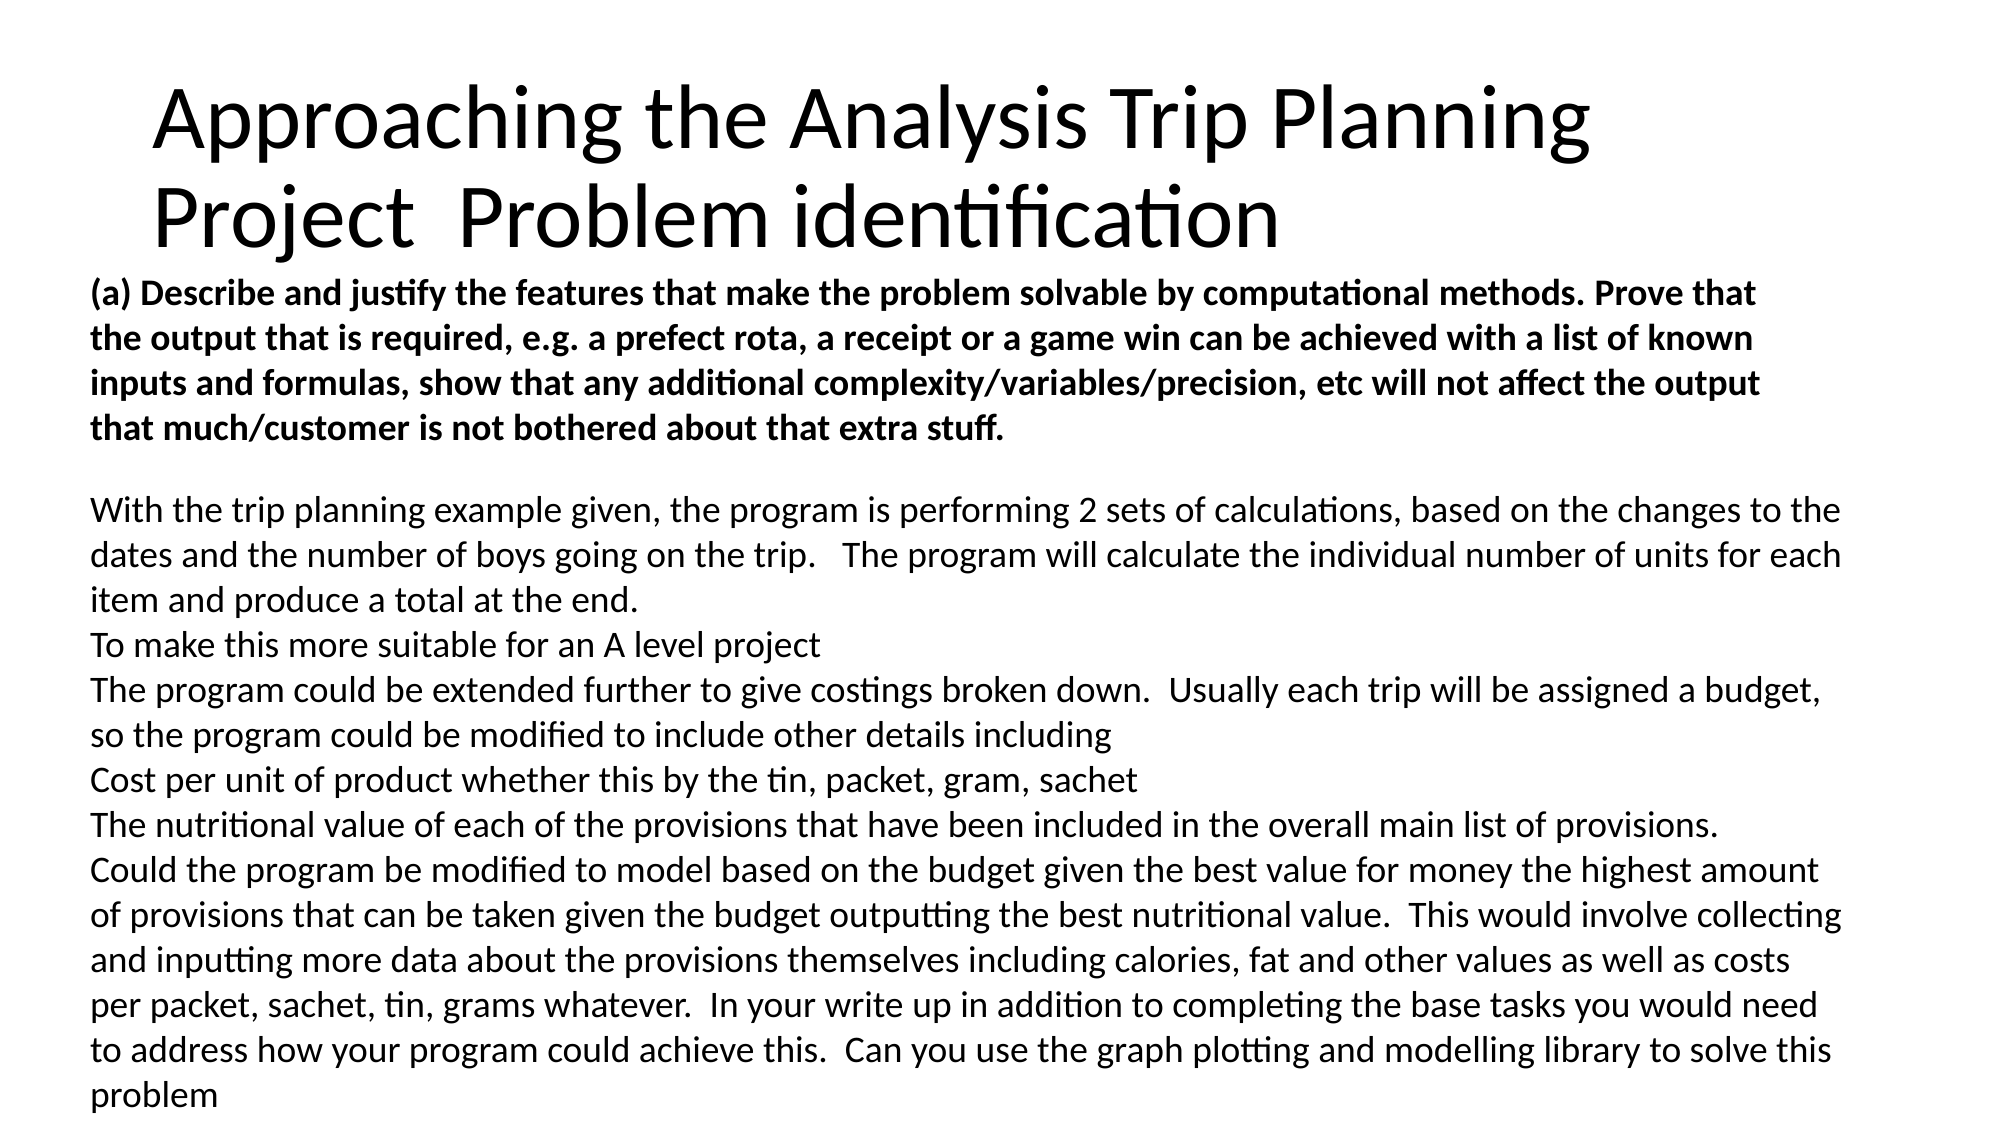

# Approaching the Analysis Trip Planning Project  Problem identification
(a) Describe and justify the features that make the problem solvable by computational methods. Prove that the output that is required, e.g. a prefect rota, a receipt or a game win can be achieved with a list of known inputs and formulas, show that any additional complexity/variables/precision, etc will not affect the output that much/customer is not bothered about that extra stuff.
With the trip planning example given, the program is performing 2 sets of calculations, based on the changes to the dates and the number of boys going on the trip.   The program will calculate the individual number of units for each item and produce a total at the end.
To make this more suitable for an A level project
The program could be extended further to give costings broken down.  Usually each trip will be assigned a budget, so the program could be modified to include other details including
Cost per unit of product whether this by the tin, packet, gram, sachet
The nutritional value of each of the provisions that have been included in the overall main list of provisions.
Could the program be modified to model based on the budget given the best value for money the highest amount of provisions that can be taken given the budget outputting the best nutritional value.  This would involve collecting and inputting more data about the provisions themselves including calories, fat and other values as well as costs per packet, sachet, tin, grams whatever.  In your write up in addition to completing the base tasks you would need to address how your program could achieve this.  Can you use the graph plotting and modelling library to solve this problem